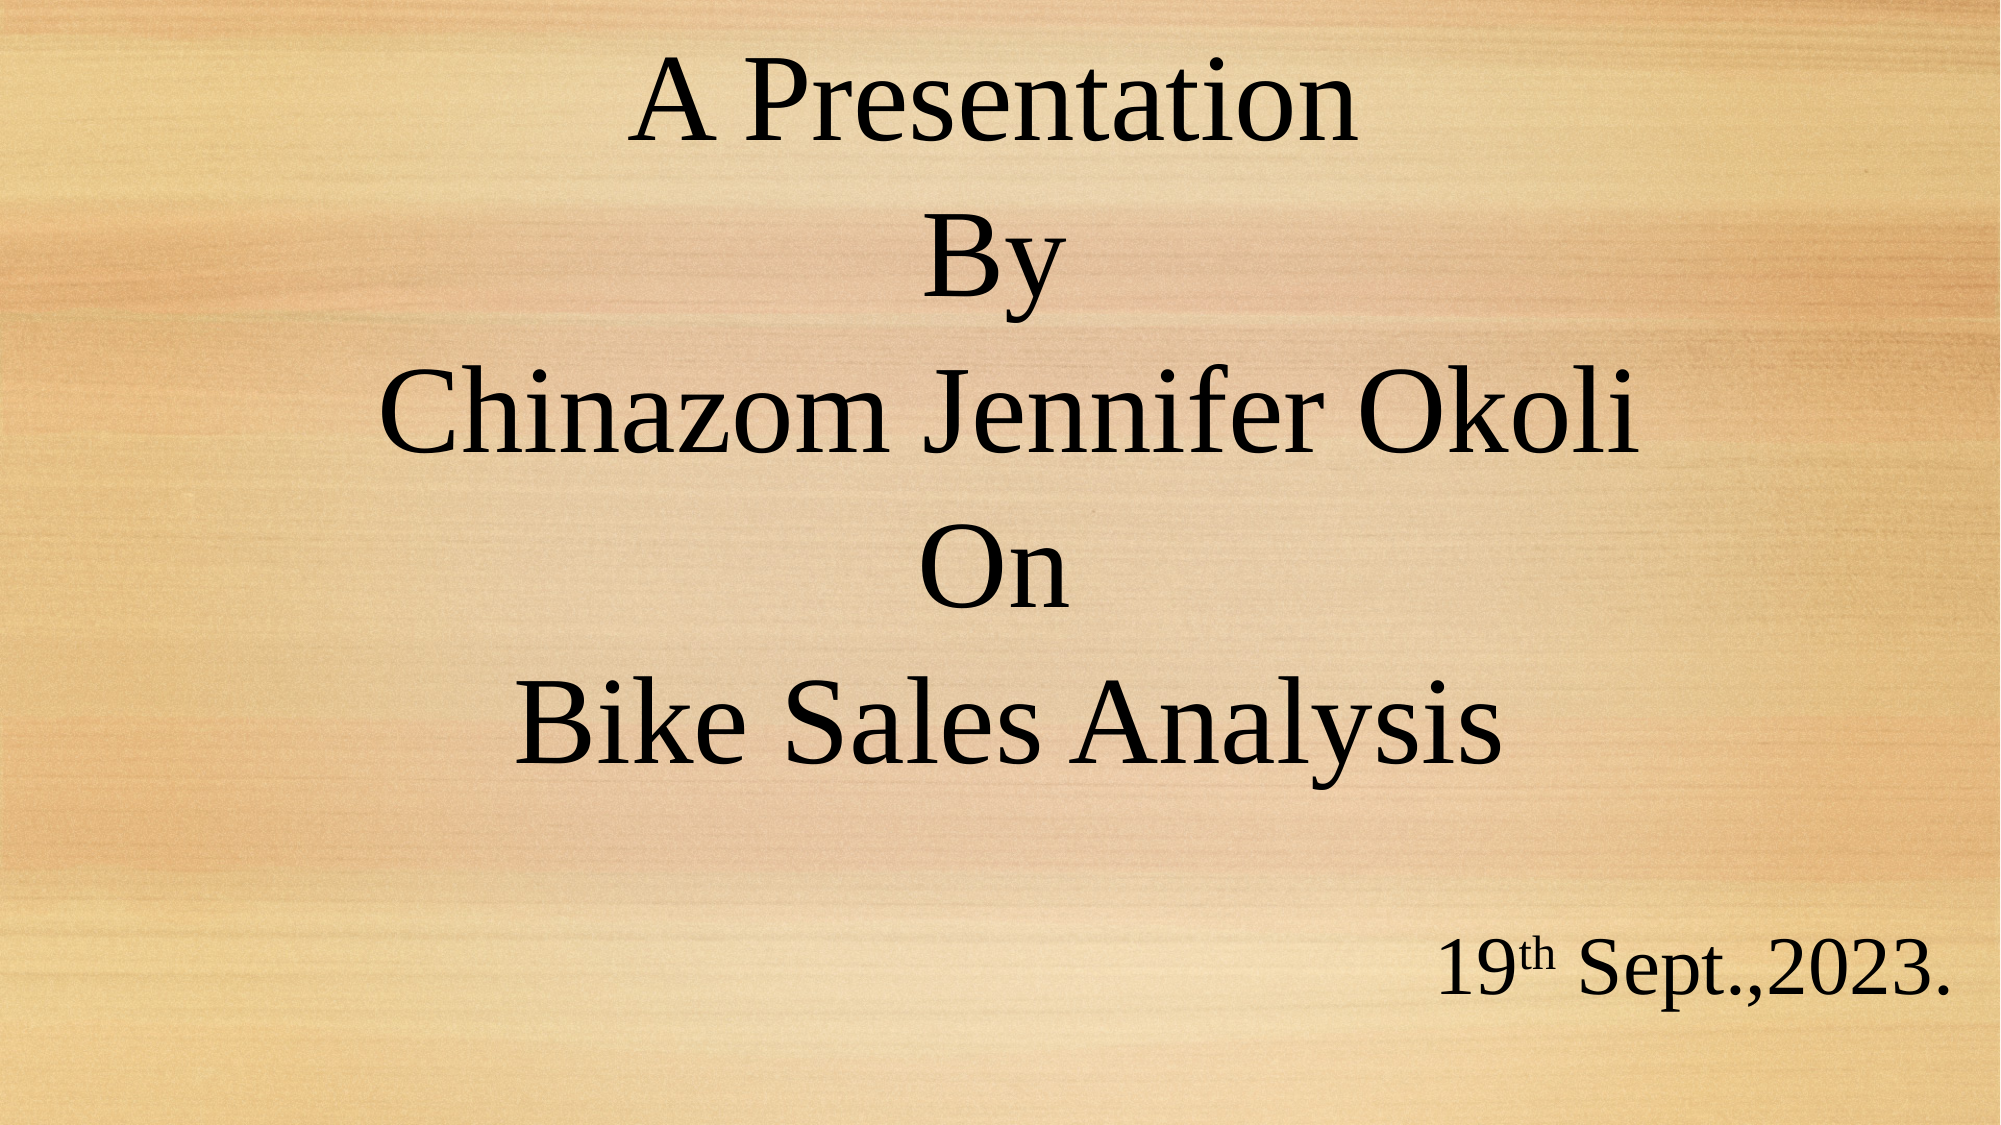

A Presentation
By
Chinazom Jennifer Okoli
On
Bike Sales Analysis

                                                                  19th Sept.,2023.